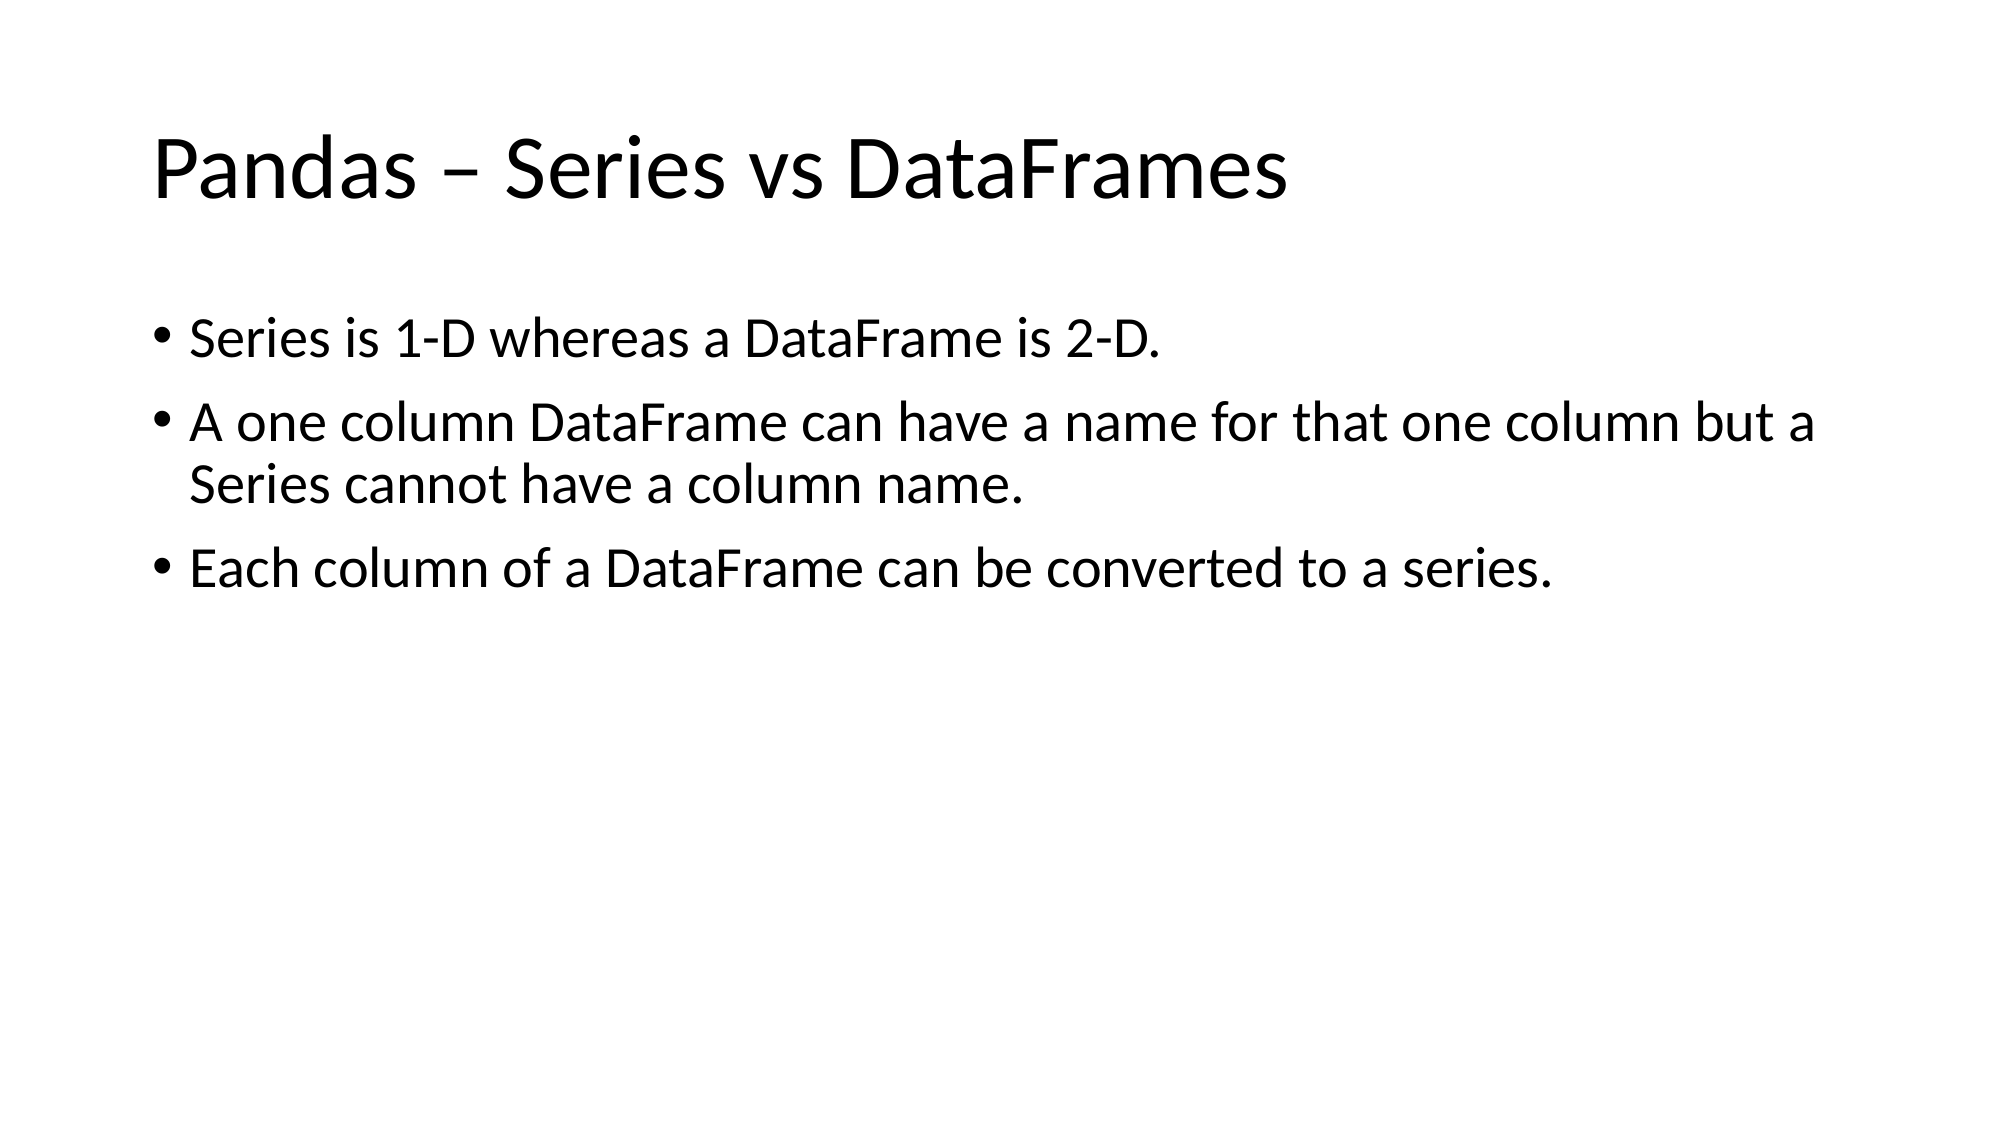

# Pandas – Series vs DataFrames
Series is 1-D whereas a DataFrame is 2-D.
A one column DataFrame can have a name for that one column but a Series cannot have a column name.
Each column of a DataFrame can be converted to a series.